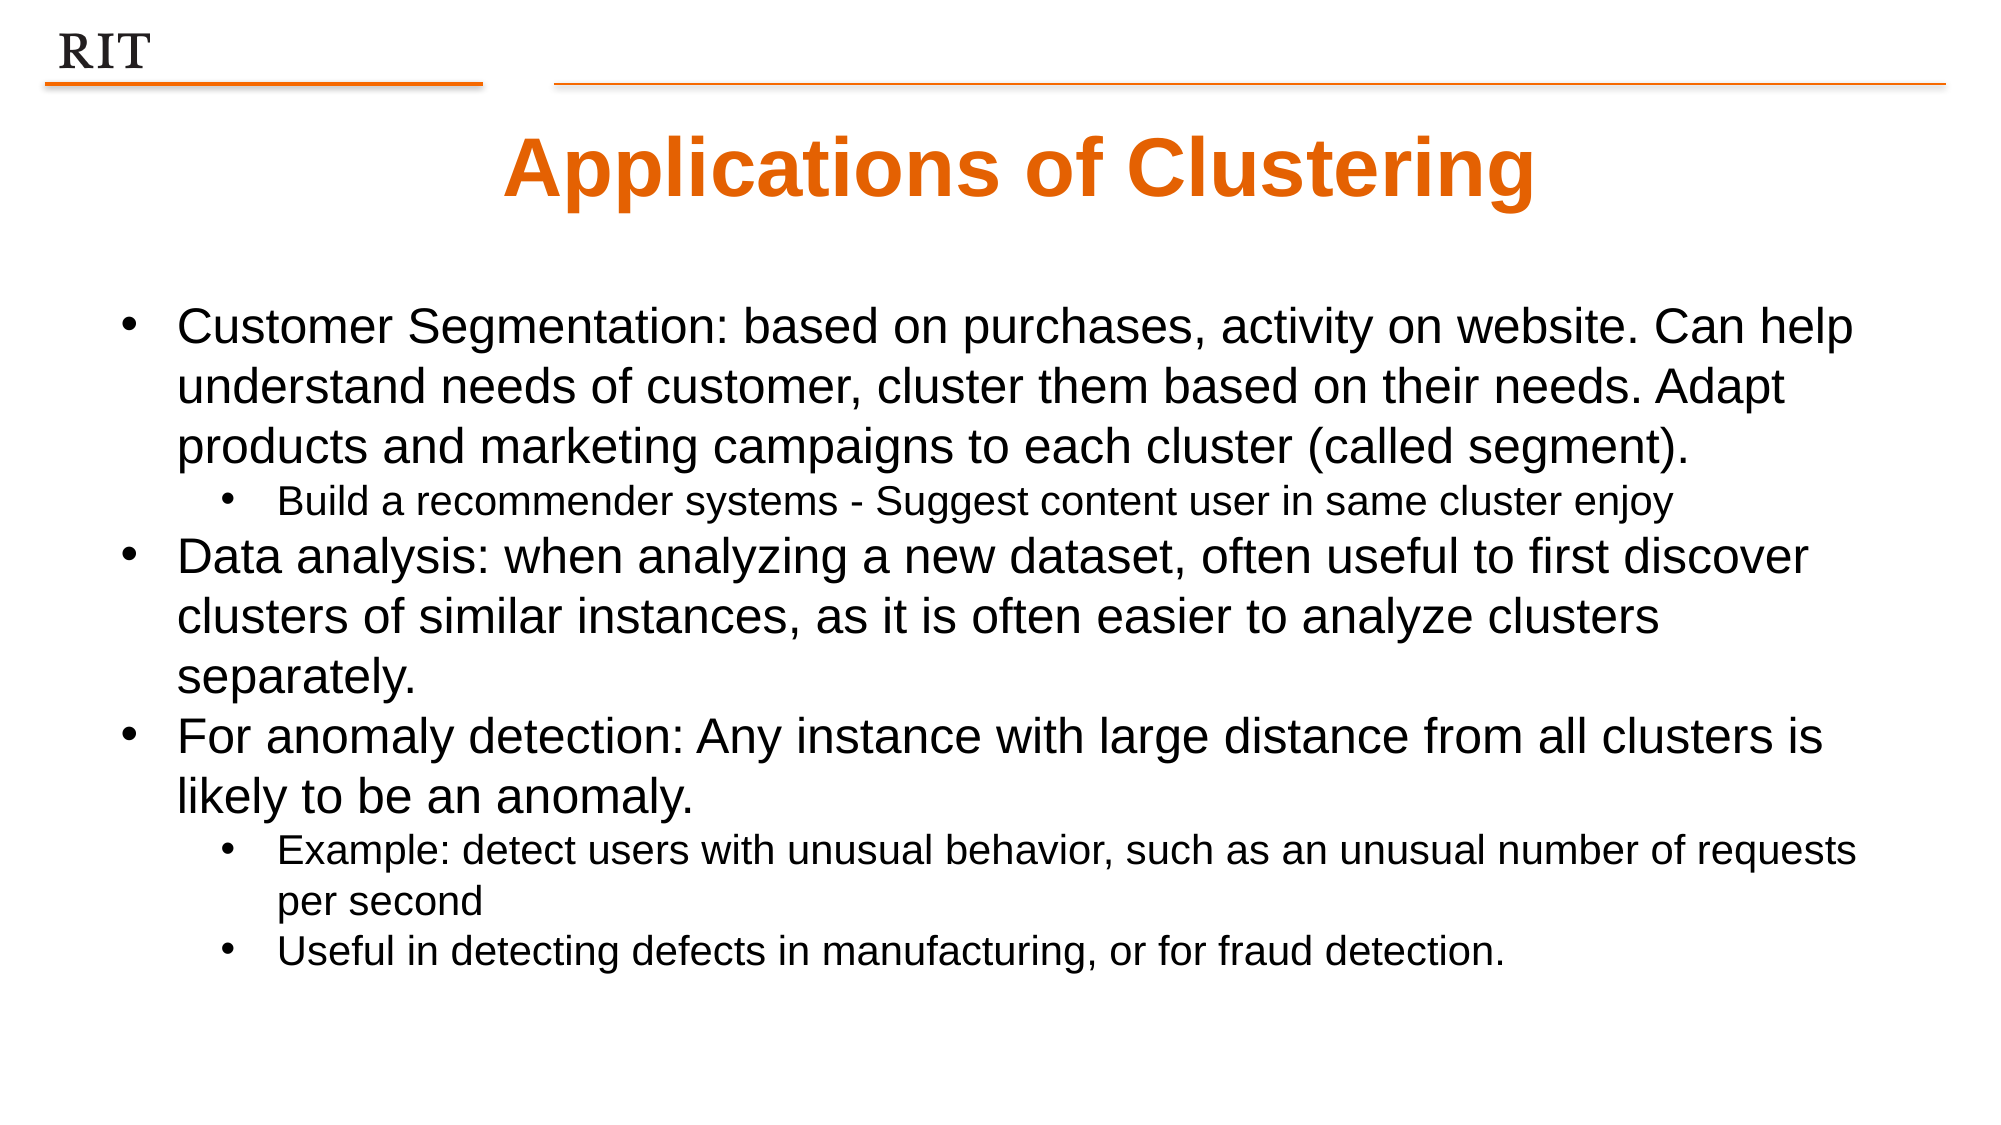

Applications of Clustering
Customer Segmentation: based on purchases, activity on website. Can help understand needs of customer, cluster them based on their needs. Adapt products and marketing campaigns to each cluster (called segment).
Build a recommender systems - Suggest content user in same cluster enjoy
Data analysis: when analyzing a new dataset, often useful to first discover clusters of similar instances, as it is often easier to analyze clusters separately.
For anomaly detection: Any instance with large distance from all clusters is likely to be an anomaly.
Example: detect users with unusual behavior, such as an unusual number of requests per second
Useful in detecting defects in manufacturing, or for fraud detection.